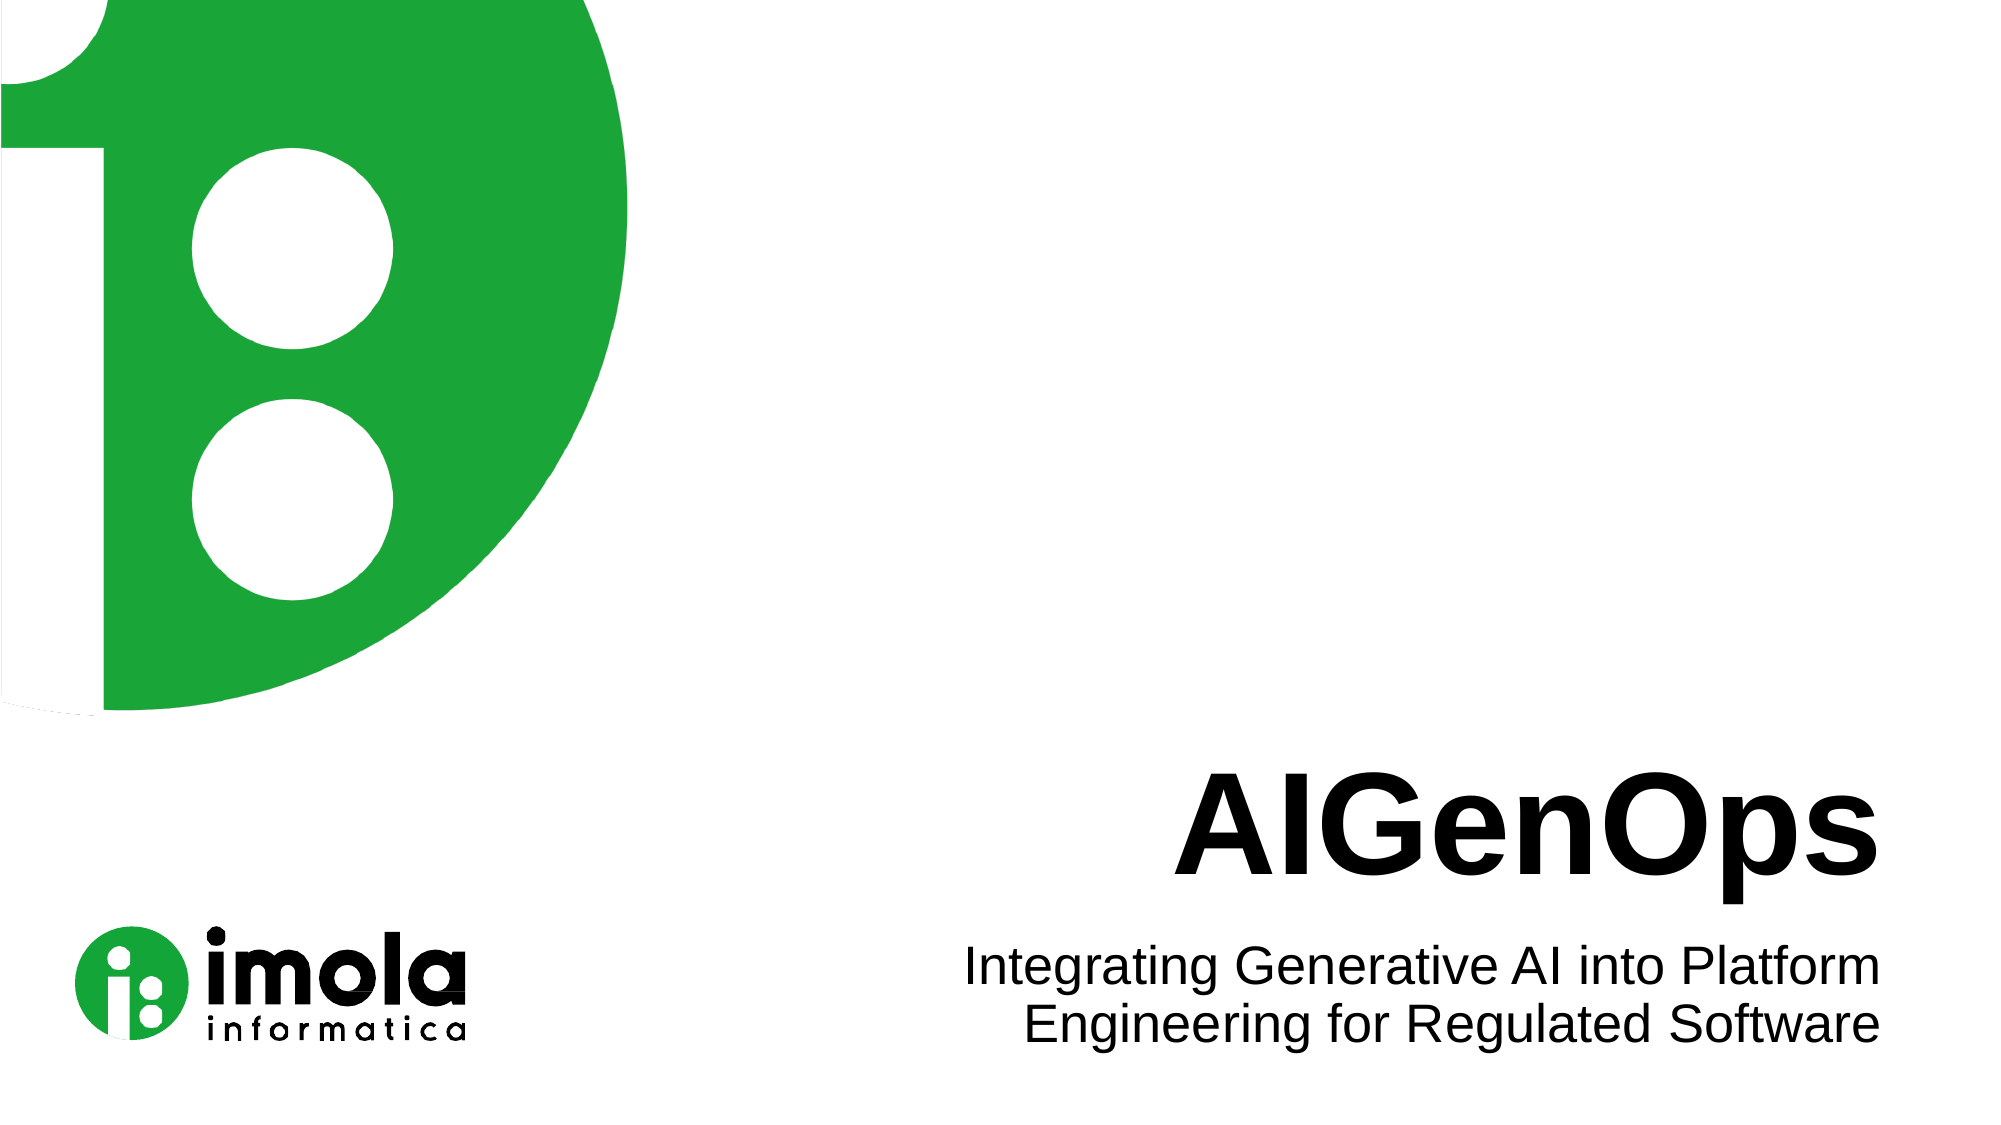

# AIGenOps
Integrating Generative AI into Platform Engineering for Regulated Software